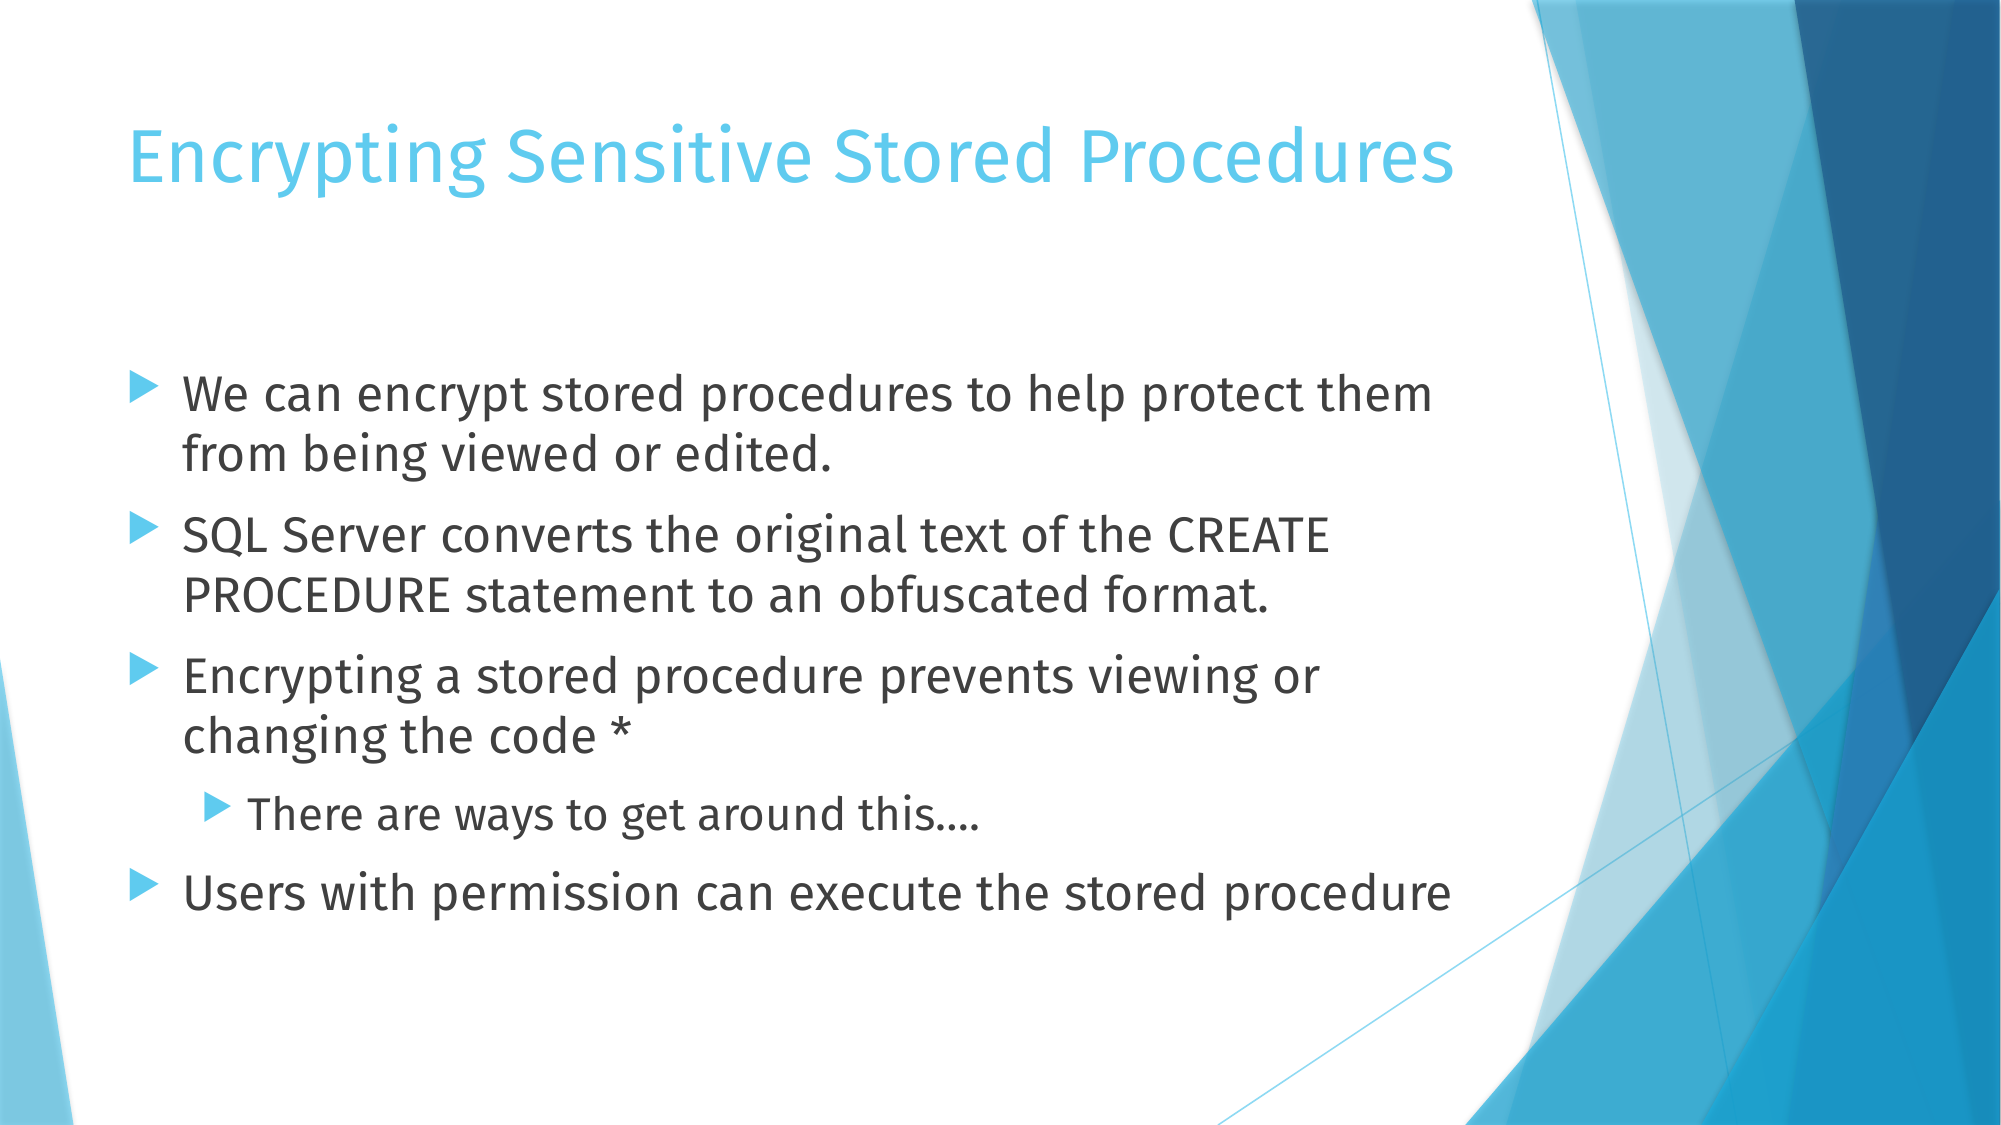

# Encrypting Sensitive Stored Procedures
We can encrypt stored procedures to help protect them from being viewed or edited.
SQL Server converts the original text of the CREATE PROCEDURE statement to an obfuscated format.
Encrypting a stored procedure prevents viewing or changing the code *
There are ways to get around this….
Users with permission can execute the stored procedure